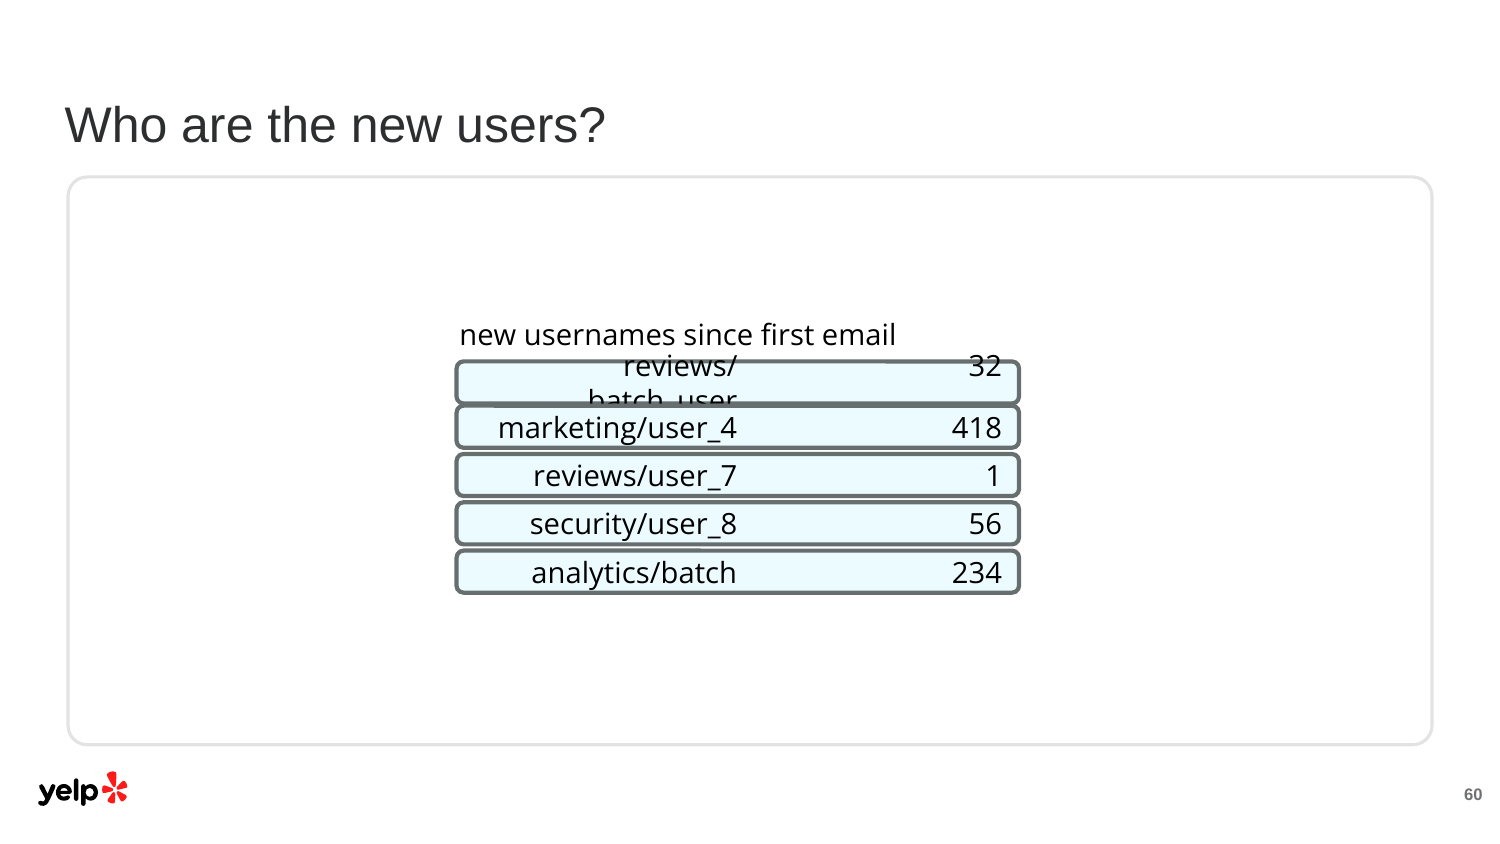

date range:
last 3 months
table name:
session_summary

Who are the new users?
new usernames since first email
reviews/batch_user	32
marketing/user_4	418
reviews/user_7	1
security/user_8	56
analytics/batch	234
60